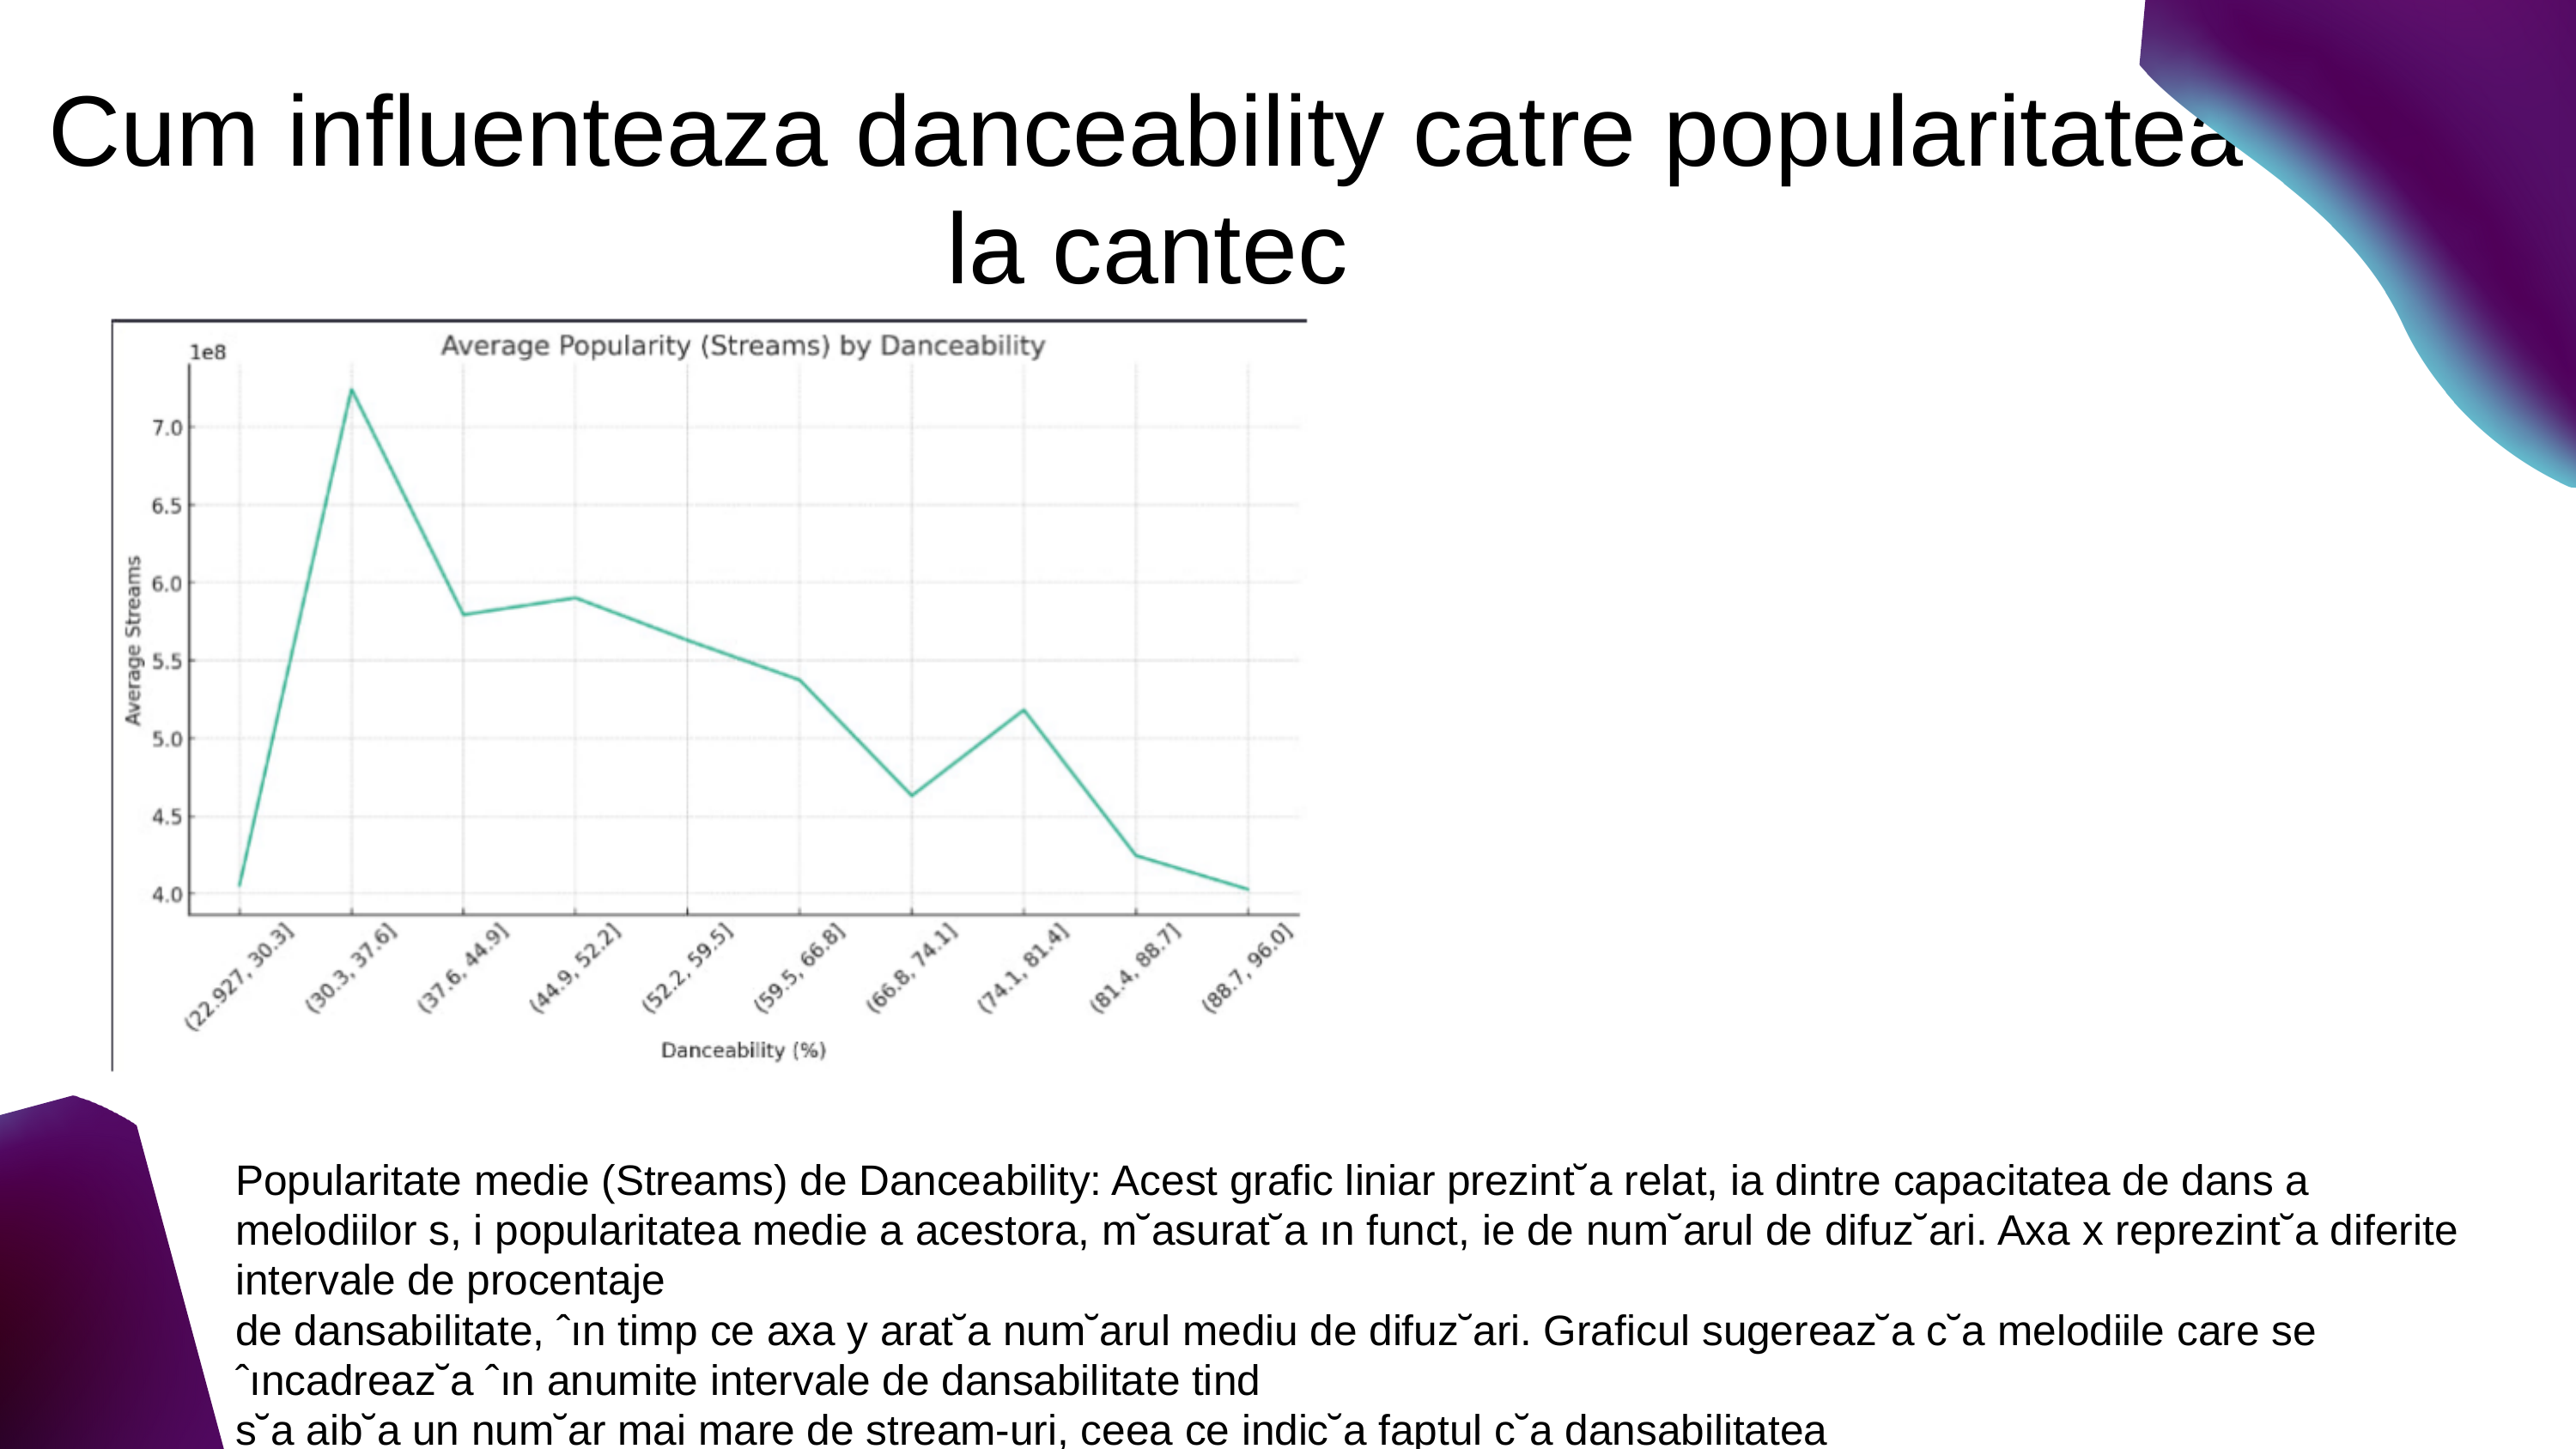

Cum influenteaza danceability catre popularitatea la cantec

Popularitate medie (Streams) de Danceability: Acest grafic liniar prezint˘a relat, ia dintre capacitatea de dans a melodiilor s, i popularitatea medie a acestora, m˘asurat˘a ın funct, ie de num˘arul de difuz˘ari. Axa x reprezint˘a diferite intervale de procentaje
de dansabilitate, ˆın timp ce axa y arat˘a num˘arul mediu de difuz˘ari. Graficul sugereaz˘a c˘a melodiile care se ˆıncadreaz˘a ˆın anumite intervale de dansabilitate tind
s˘a aib˘a un num˘ar mai mare de stream-uri, ceea ce indic˘a faptul c˘a dansabilitatea
poate influent,a popularitatea unei melodii.